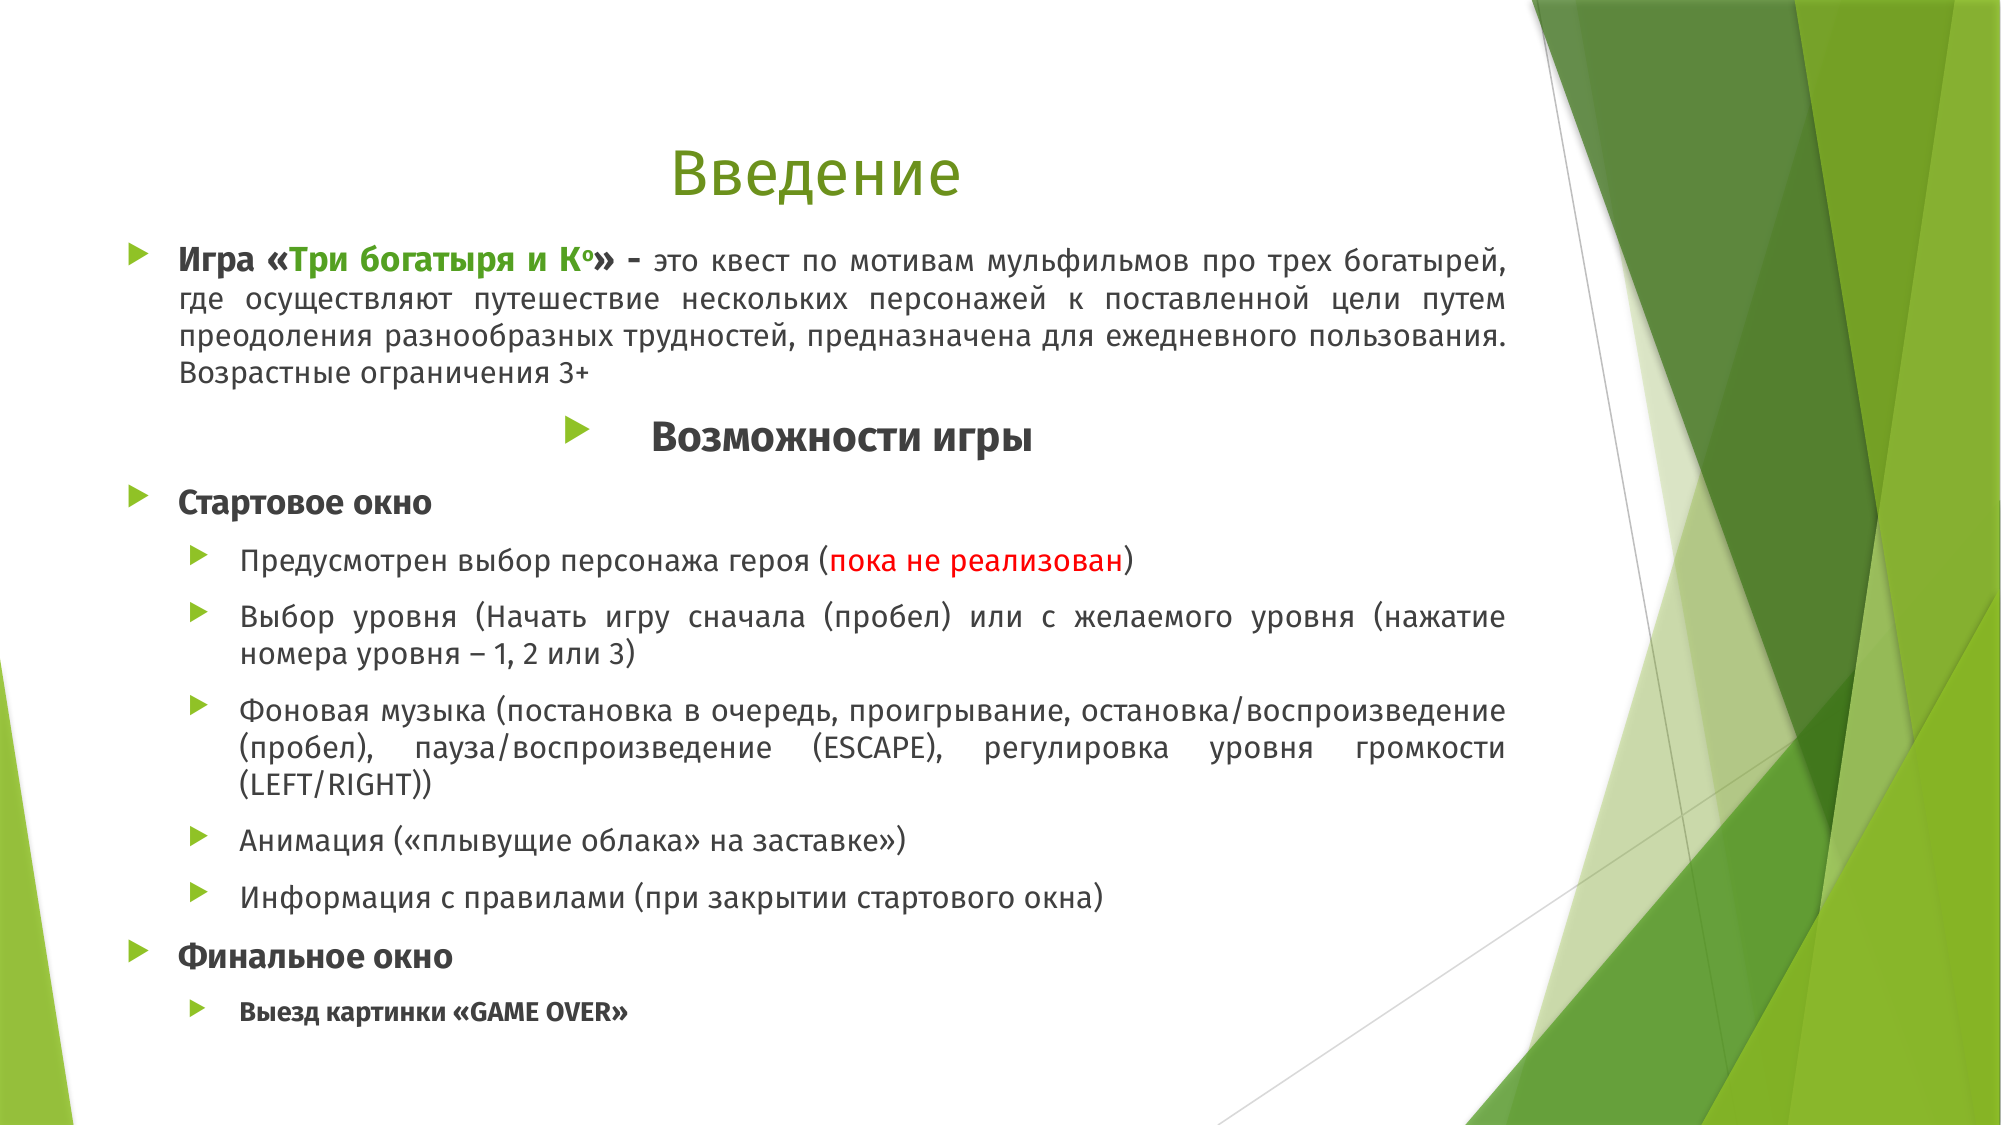

# Введение

Игра «Три богатыря и Ко» - это квест по мотивам мульфильмов про трех богатырей, где осуществляют путешествие нескольких персонажей к поставленной цели путем преодоления разнообразных трудностей, предназначена для ежедневного пользования. Возрастные ограничения 3+
Возможности игры
Стартовое окно
Предусмотрен выбор персонажа героя (пока не реализован)
Выбор уровня (Начать игру сначала (пробел) или с желаемого уровня (нажатие номера уровня – 1, 2 или 3)
Фоновая музыка (постановка в очередь, проигрывание, остановка/воспроизведение (пробел), пауза/воспроизведение (ESCAPE), регулировка уровня громкости (LEFT/RIGHT))
Анимация («плывущие облака» на заставке»)
Информация с правилами (при закрытии стартового окна)
Финальное окно
Выезд картинки «GAME OVER»